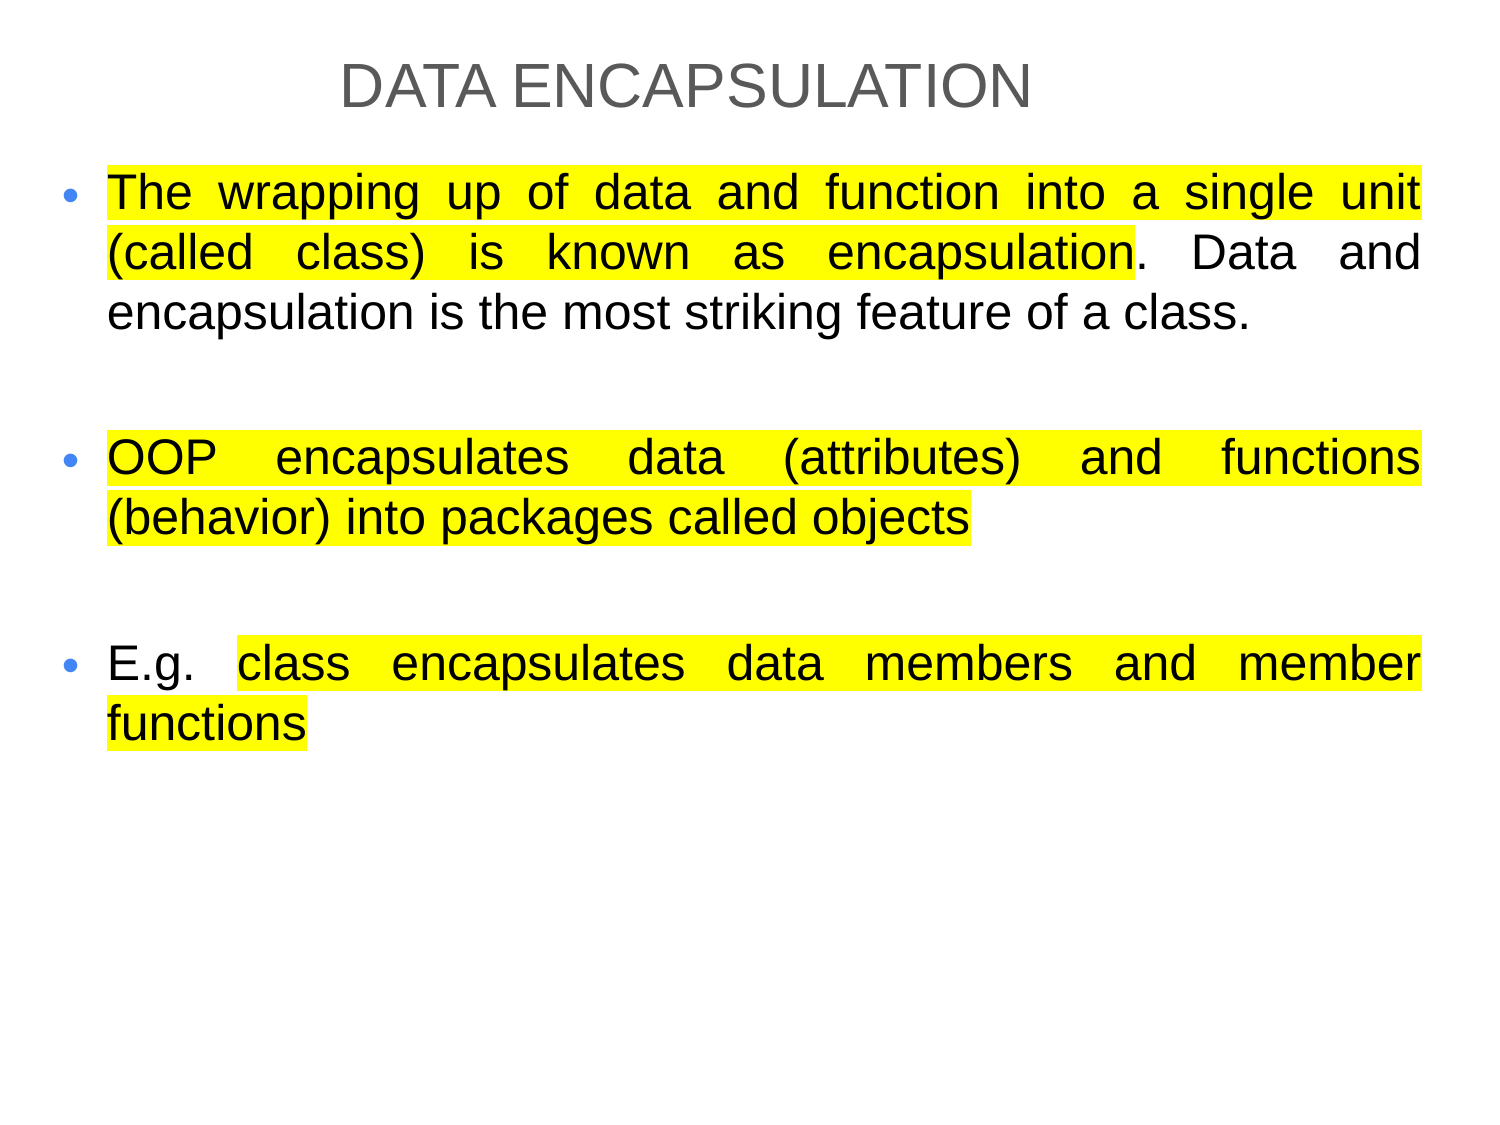

# Data encapsulation
The wrapping up of data and function into a single unit (called class) is known as encapsulation. Data and encapsulation is the most striking feature of a class.

OOP encapsulates data (attributes) and functions (behavior) into packages called objects

E.g. class encapsulates data members and member functions
25